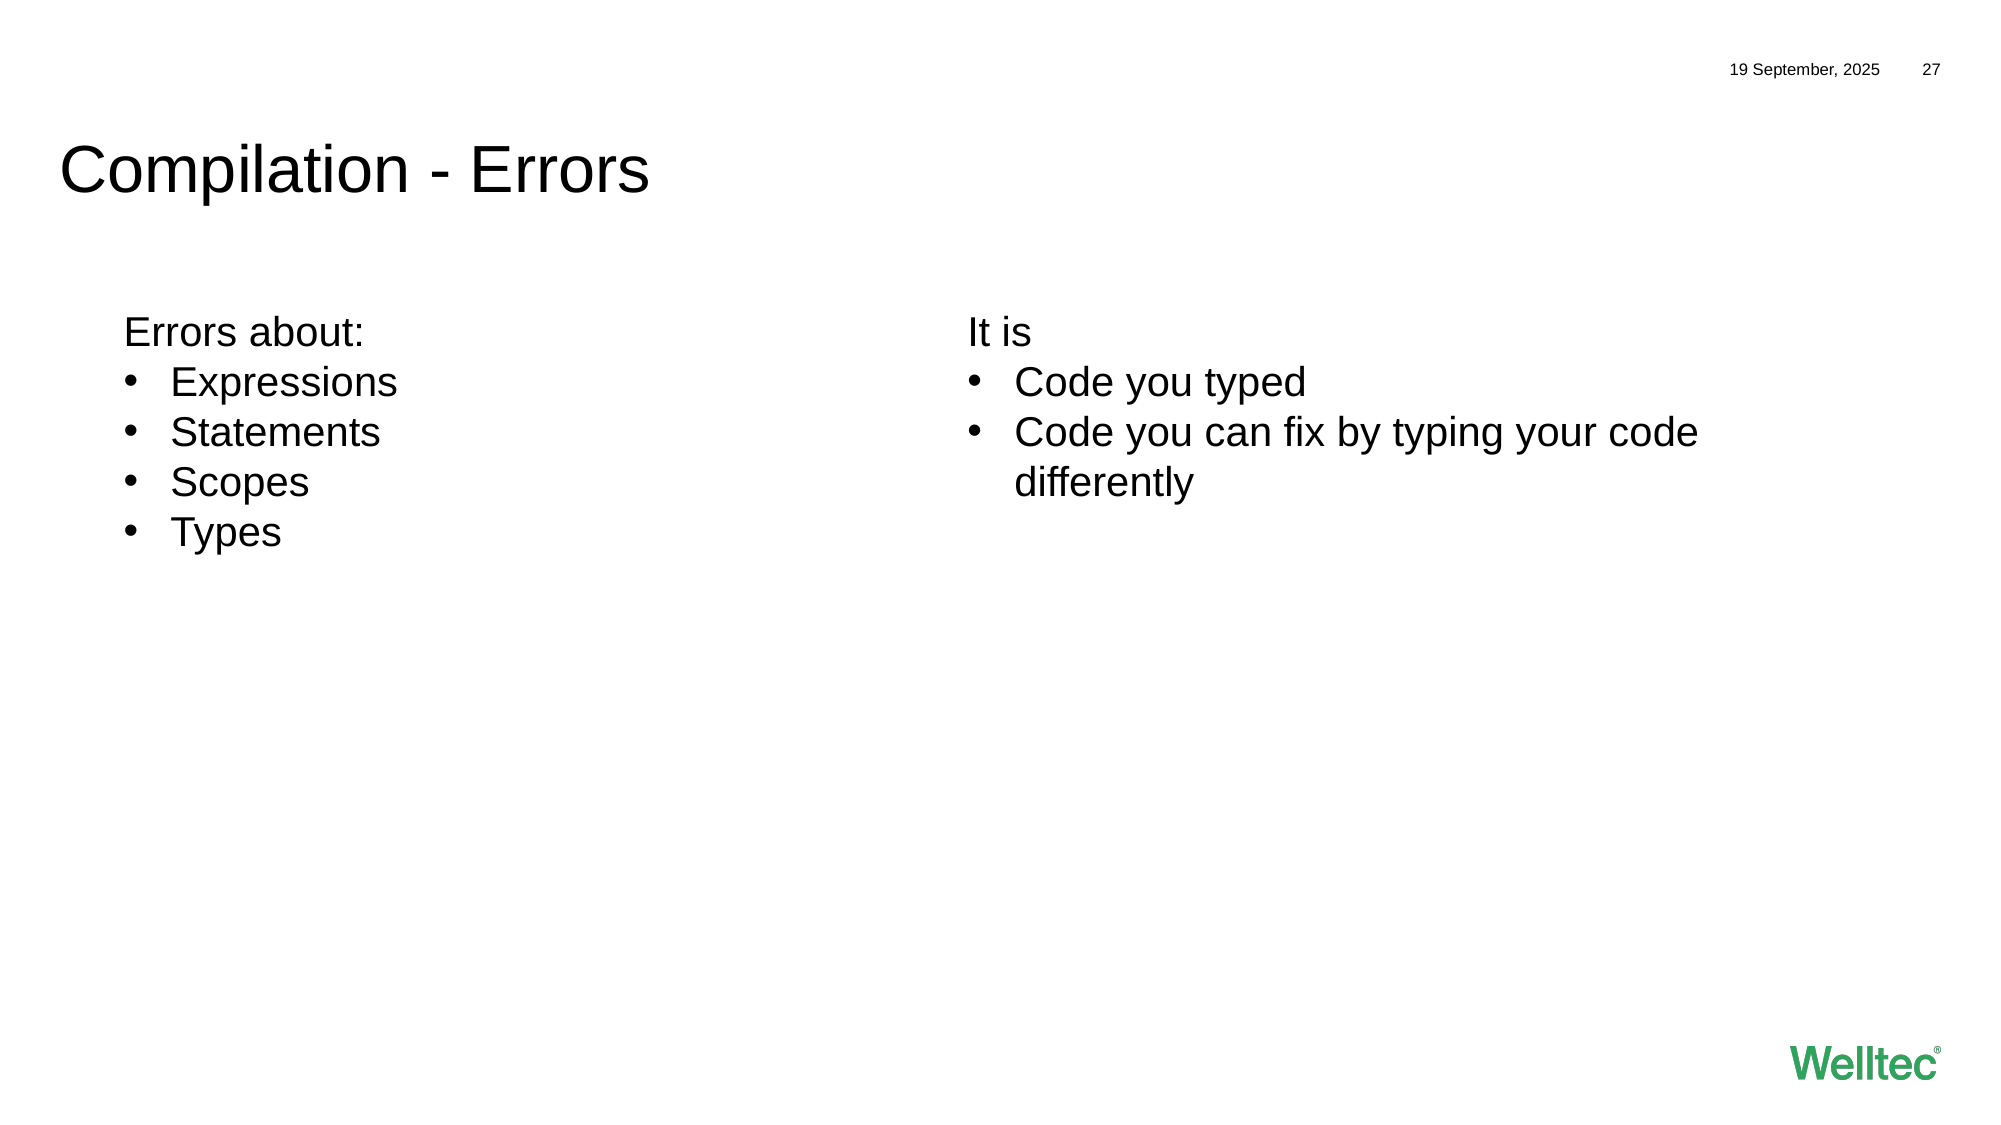

19 September, 2025
27
# Compilation - Errors

It is
Code you typed
Code you can fix by typing your code differently

Errors about:
Expressions
Statements
Scopes
Types